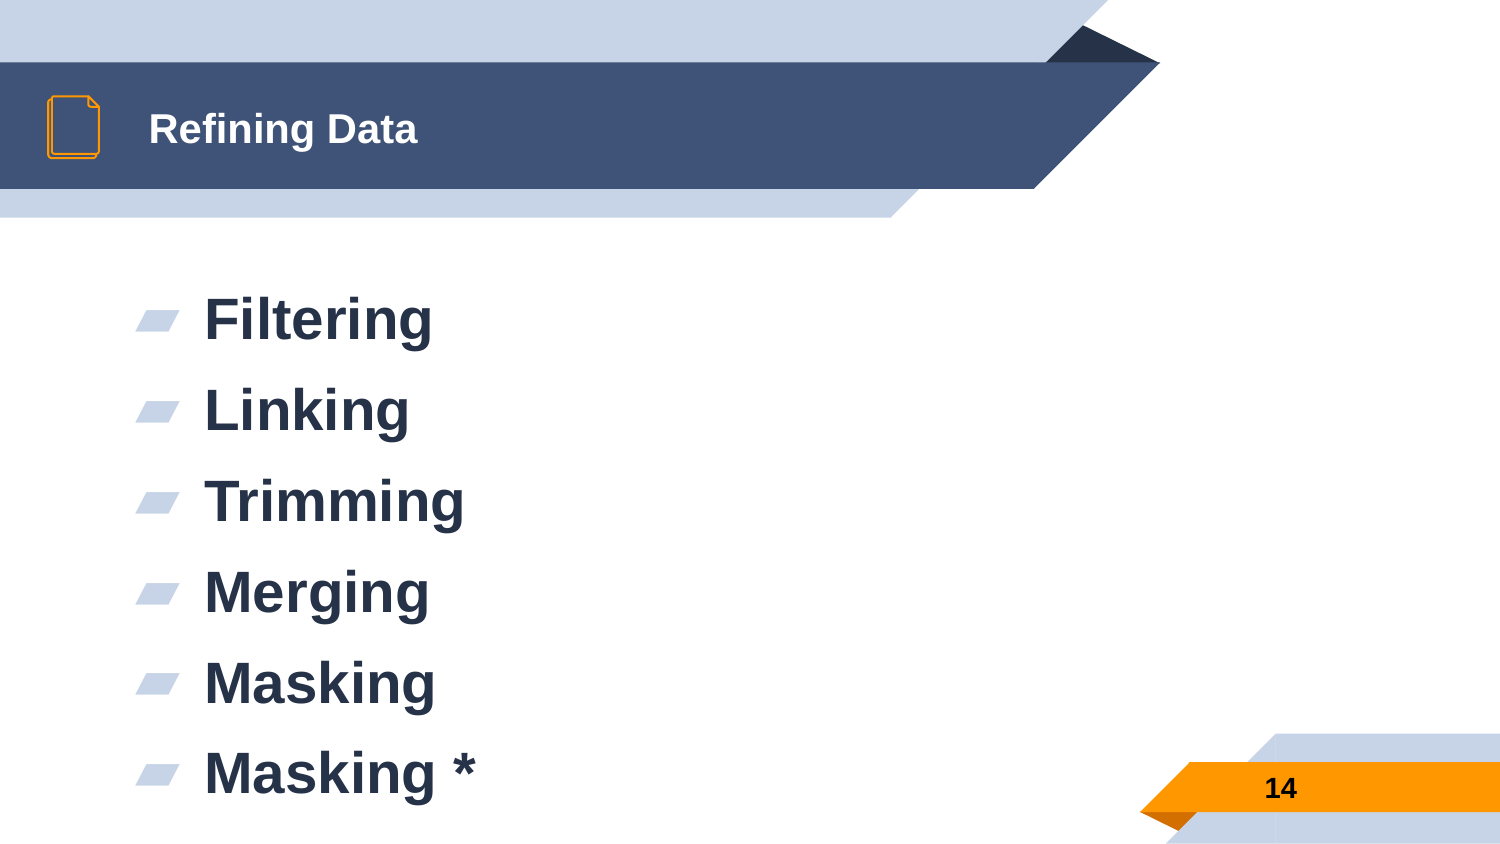

# Refining Data

 Filtering
 Linking
 Trimming
 Merging
 Masking
 Masking *
14